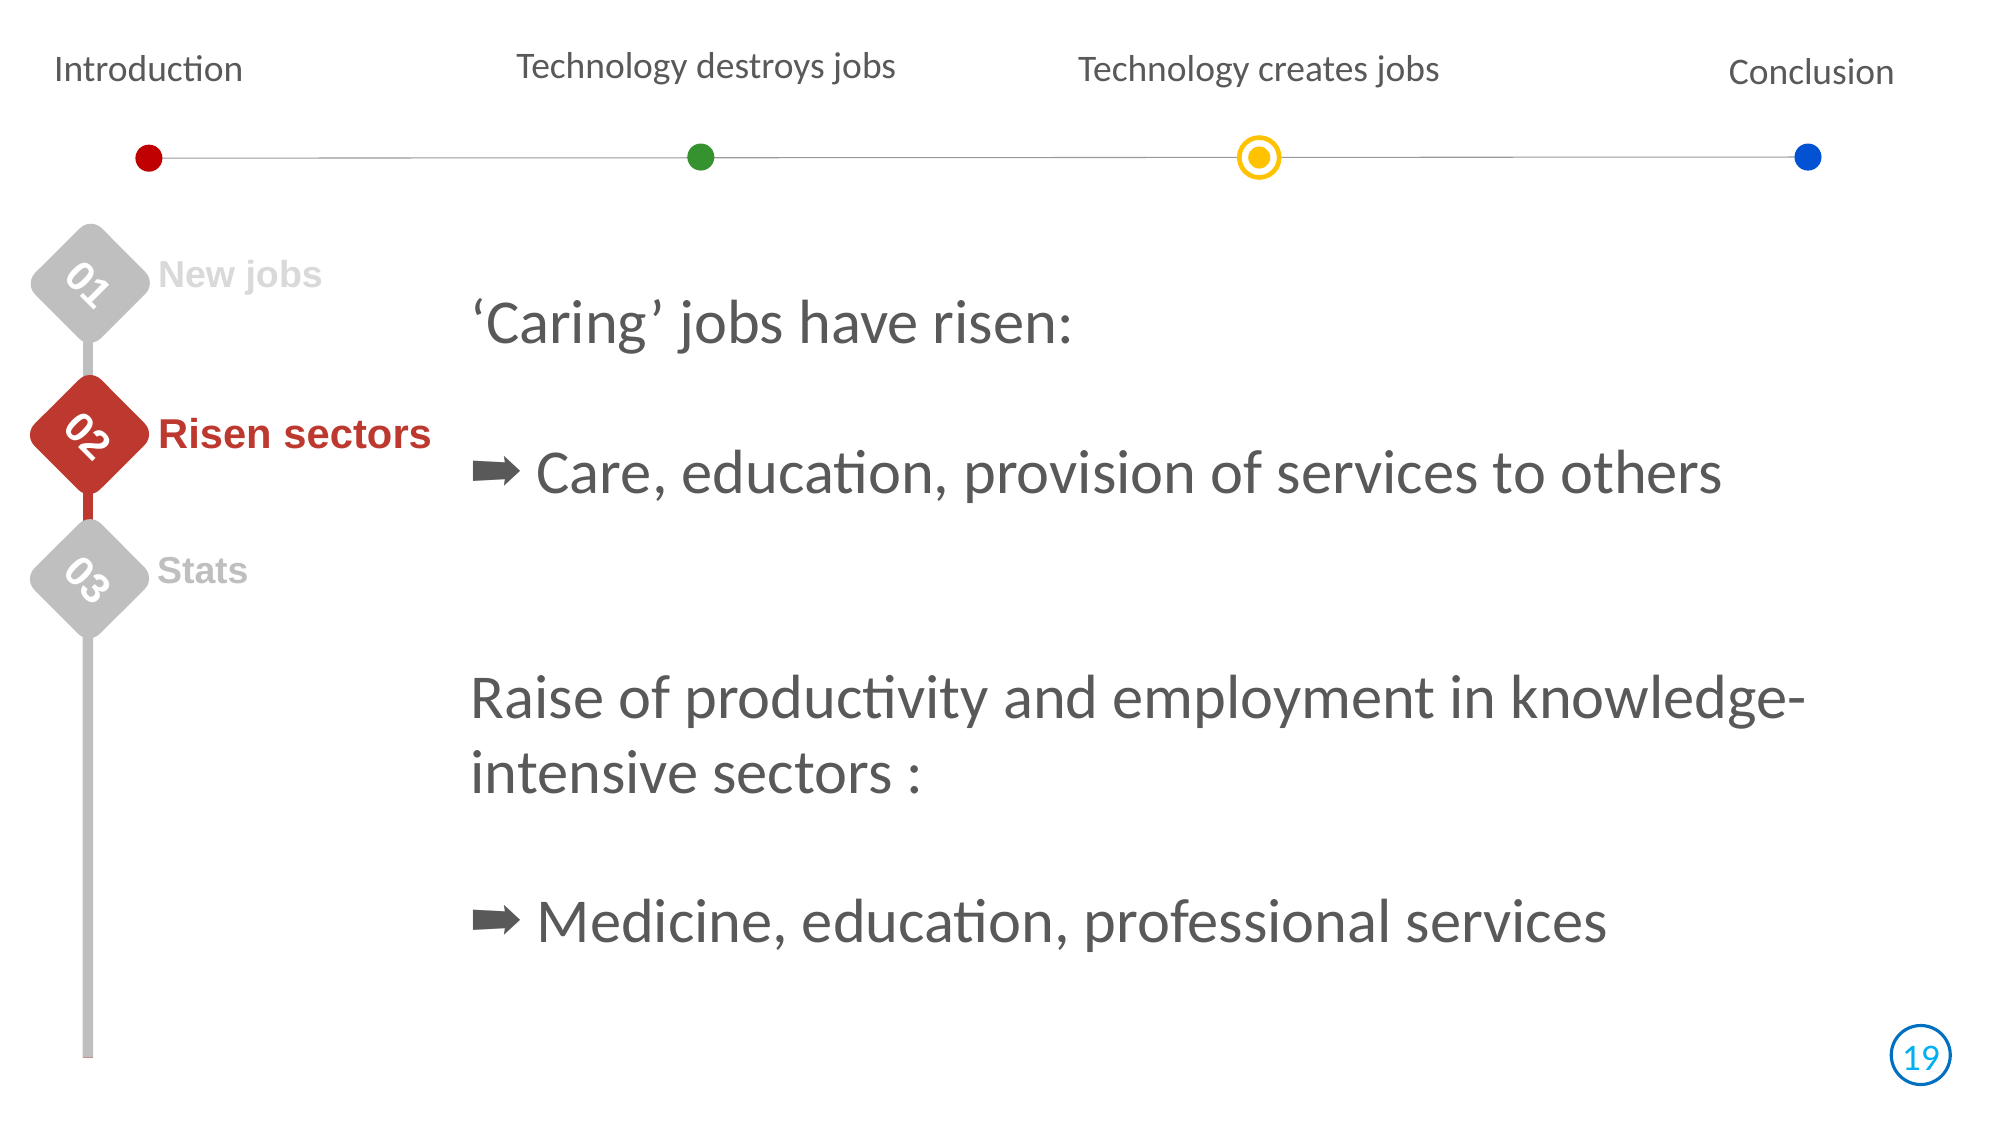

Technology destroys jobs
Introduction
Technology creates jobs
Conclusion

01
 New jobs
‘Caring’ jobs have risen:

 Care, education, provision of services to others

Raise of productivity and employment in knowledge-intensive sectors :

 Medicine, education, professional services

02

 Risen sectors

03
 Stats

19